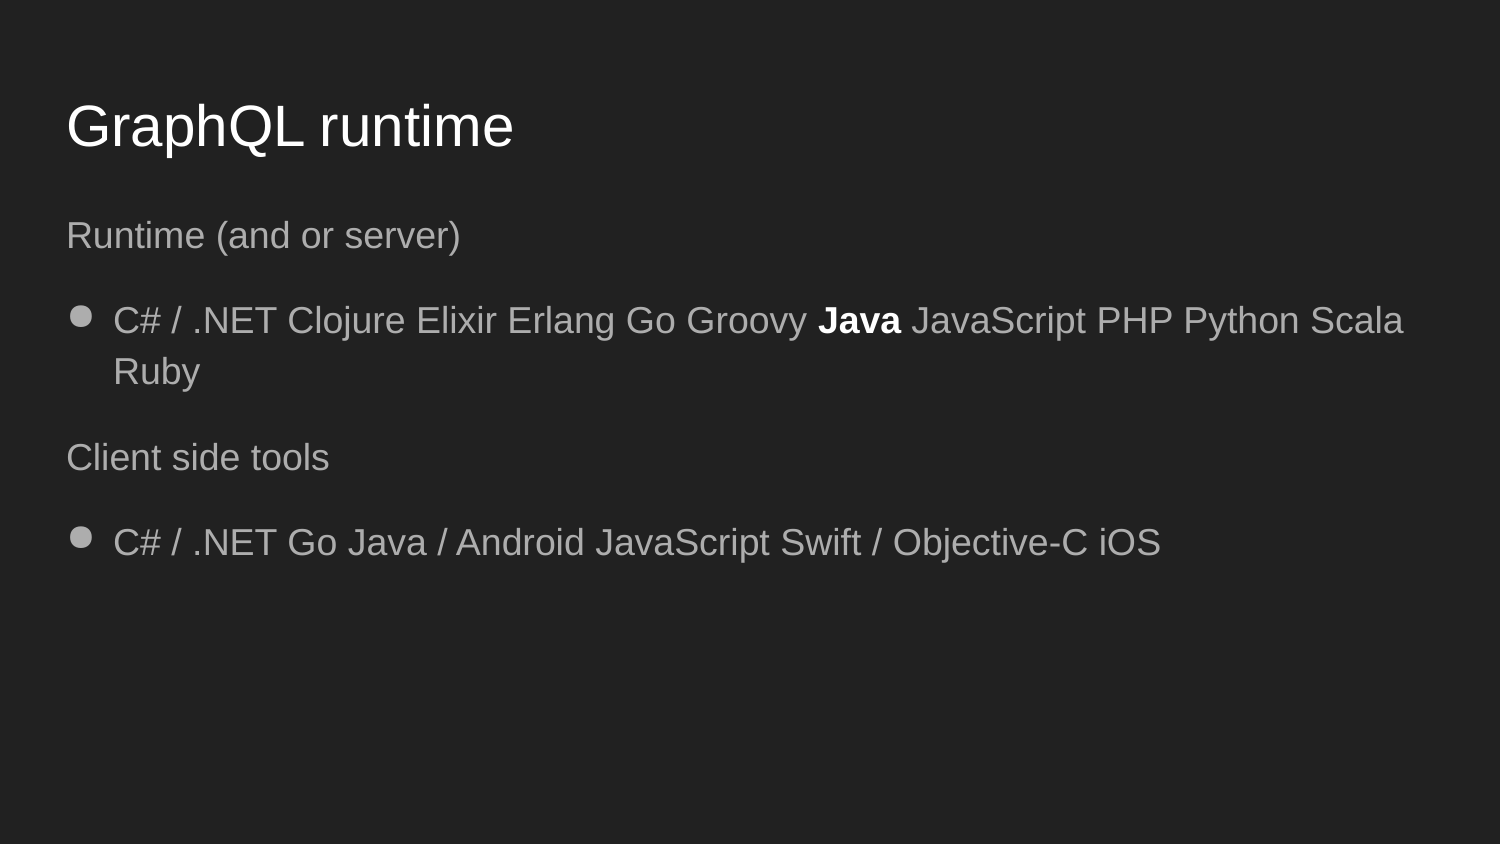

# GraphQL runtime
Runtime (and or server)
C# / .NET Clojure Elixir Erlang Go Groovy Java JavaScript PHP Python Scala Ruby
Client side tools
C# / .NET Go Java / Android JavaScript Swift / Objective-C iOS